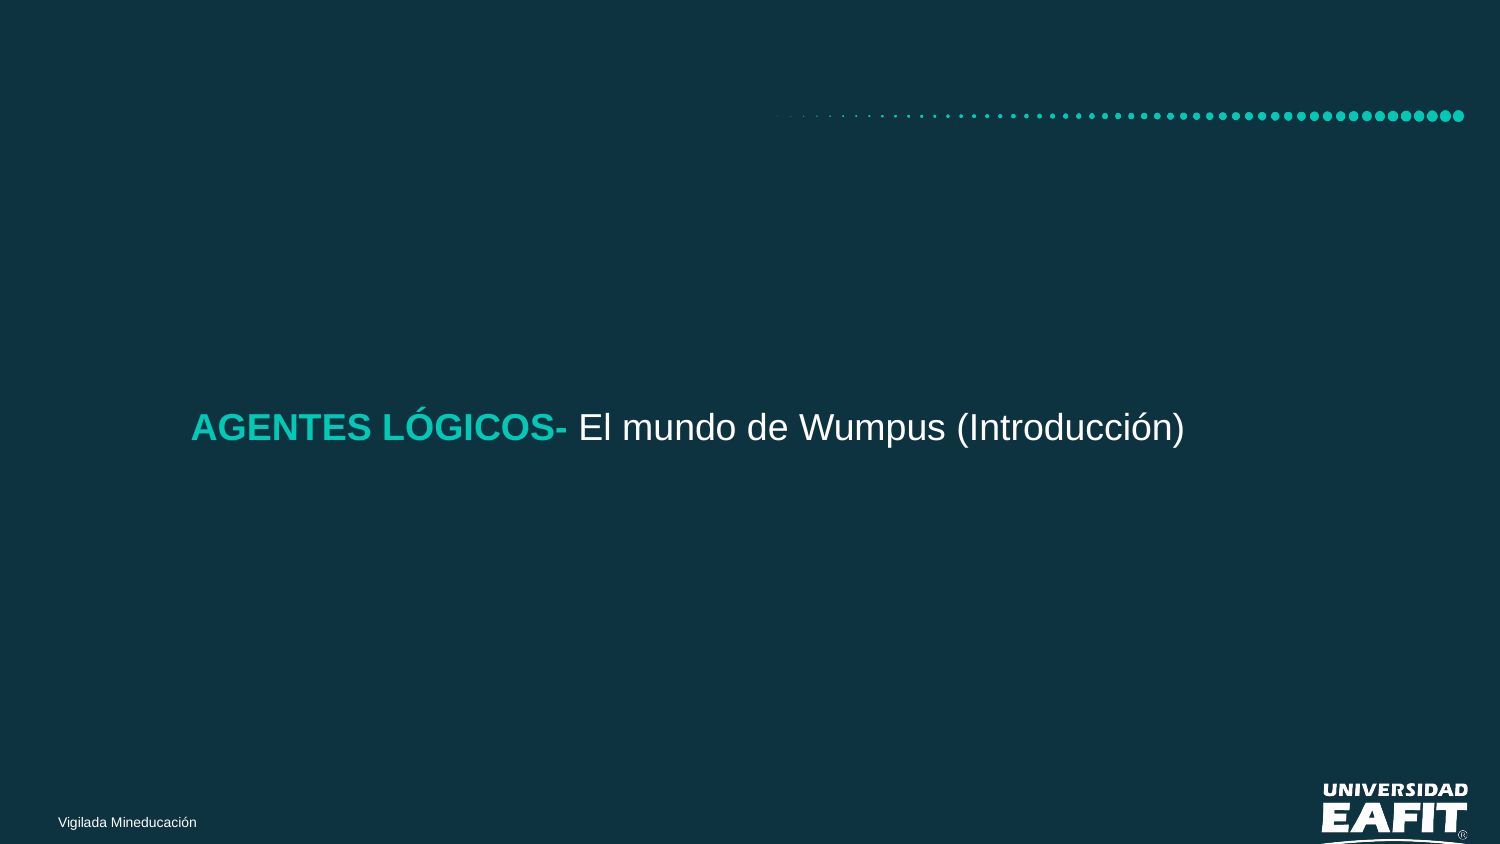

AGENTES LÓGICOS- El mundo de Wumpus (Introducción)